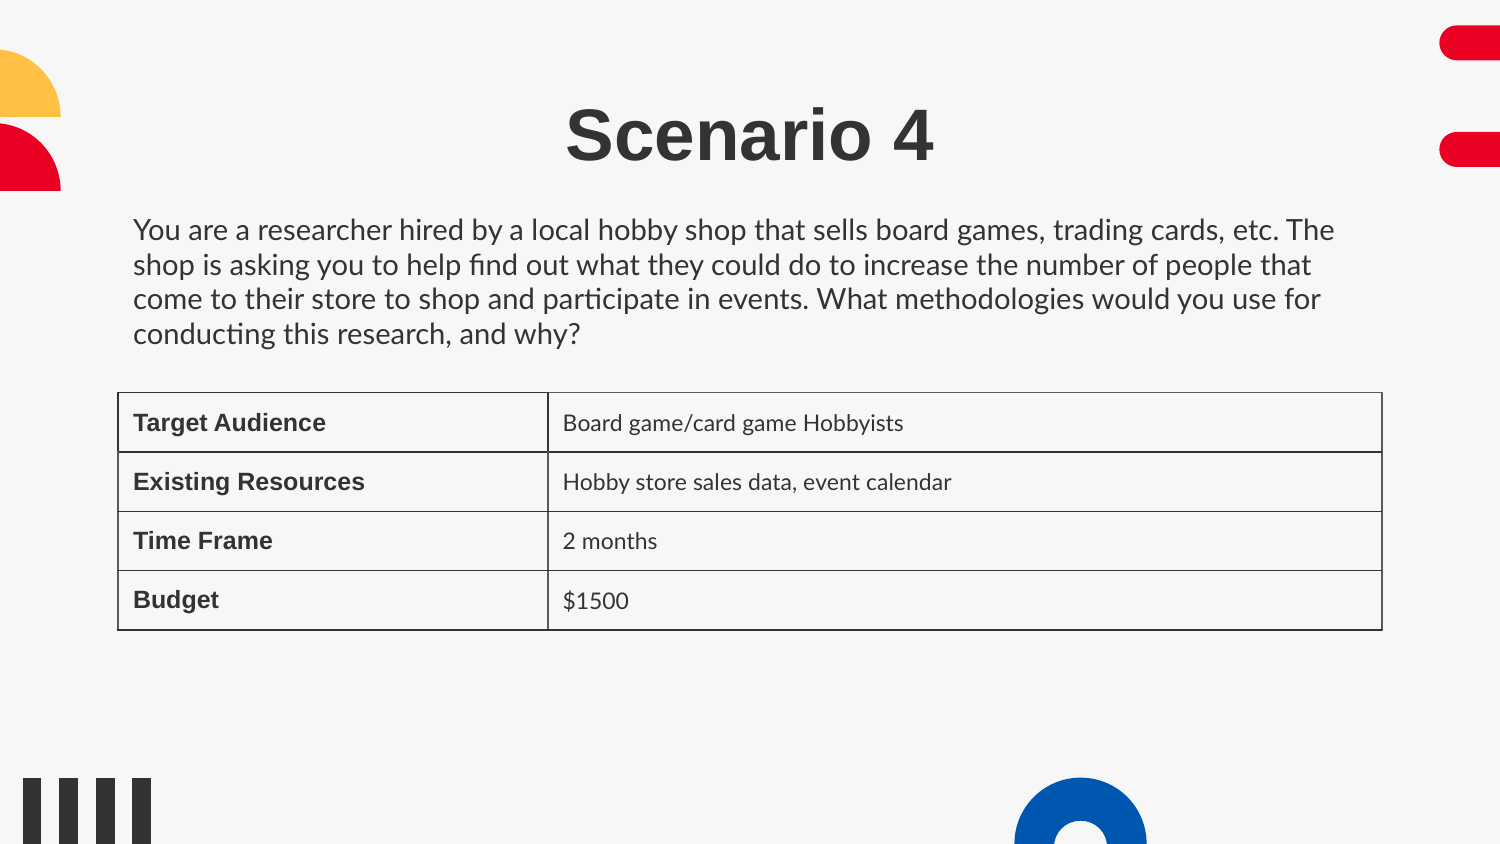

# Scenario 4
You are a researcher hired by a local hobby shop that sells board games, trading cards, etc. The shop is asking you to help find out what they could do to increase the number of people that come to their store to shop and participate in events. What methodologies would you use for conducting this research, and why?

| Target Audience | Board game/card game Hobbyists |
| --- | --- |
| Existing Resources | Hobby store sales data, event calendar |
| Time Frame | 2 months |
| Budget | $1500 |